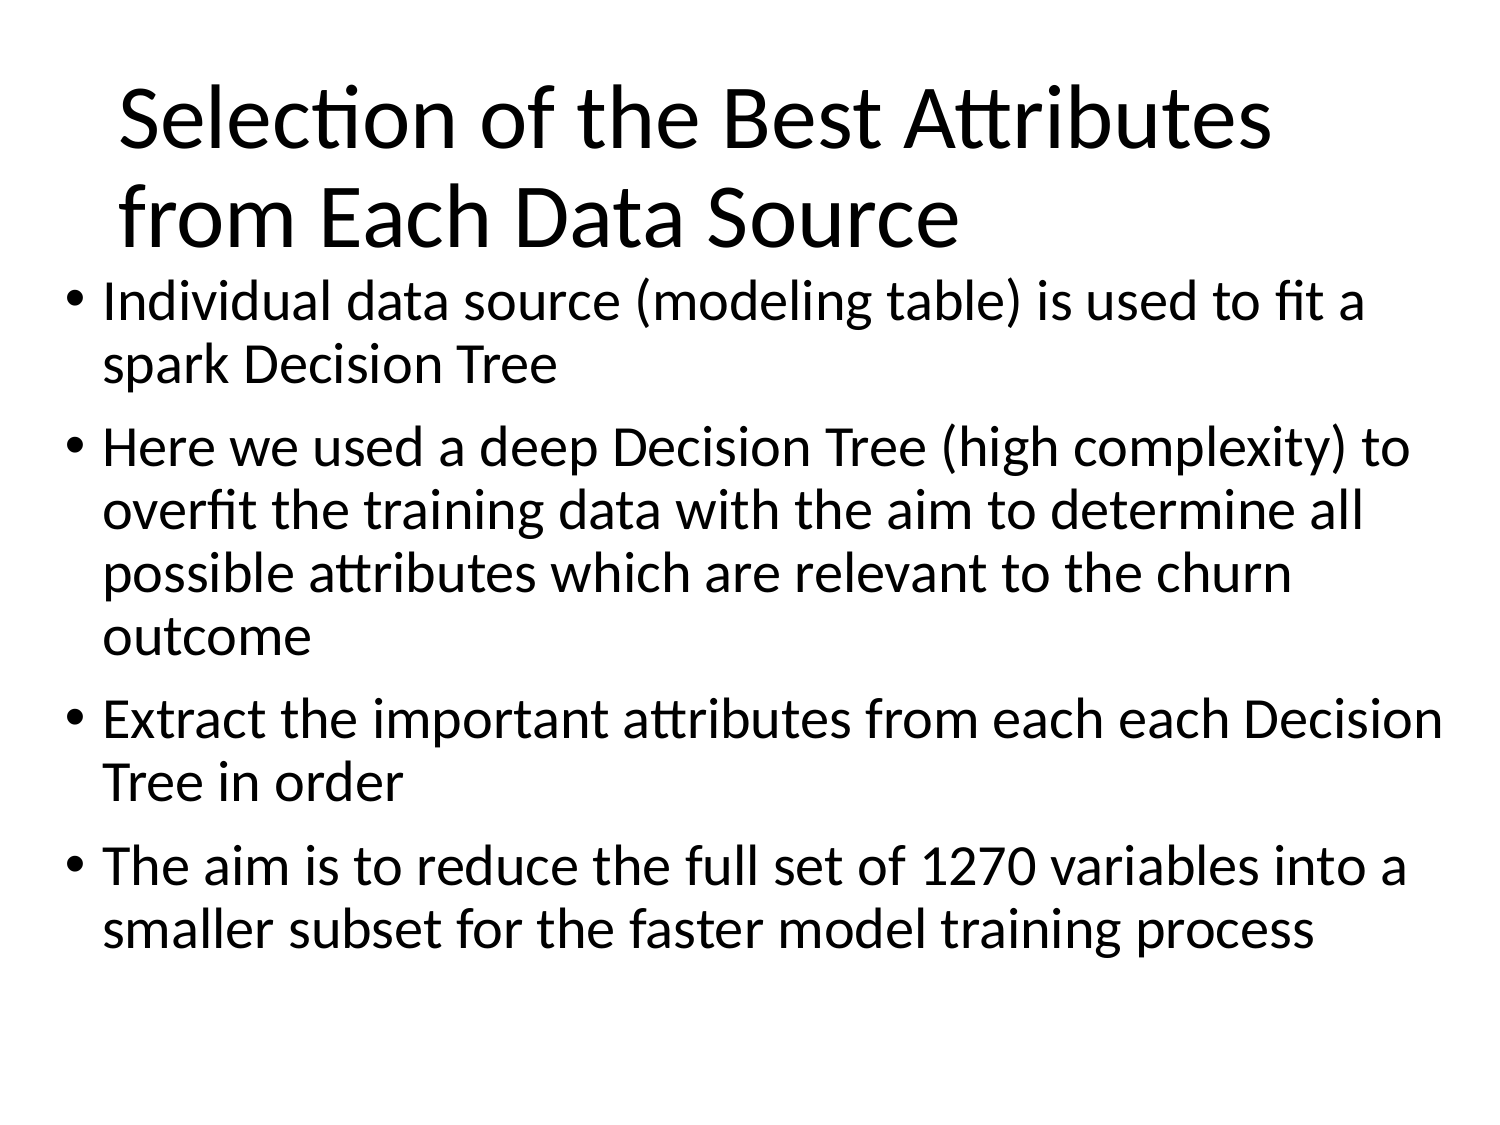

# Selection of the Best Attributes from Each Data Source
Individual data source (modeling table) is used to fit a spark Decision Tree
Here we used a deep Decision Tree (high complexity) to overfit the training data with the aim to determine all possible attributes which are relevant to the churn outcome
Extract the important attributes from each each Decision Tree in order
The aim is to reduce the full set of 1270 variables into a smaller subset for the faster model training process